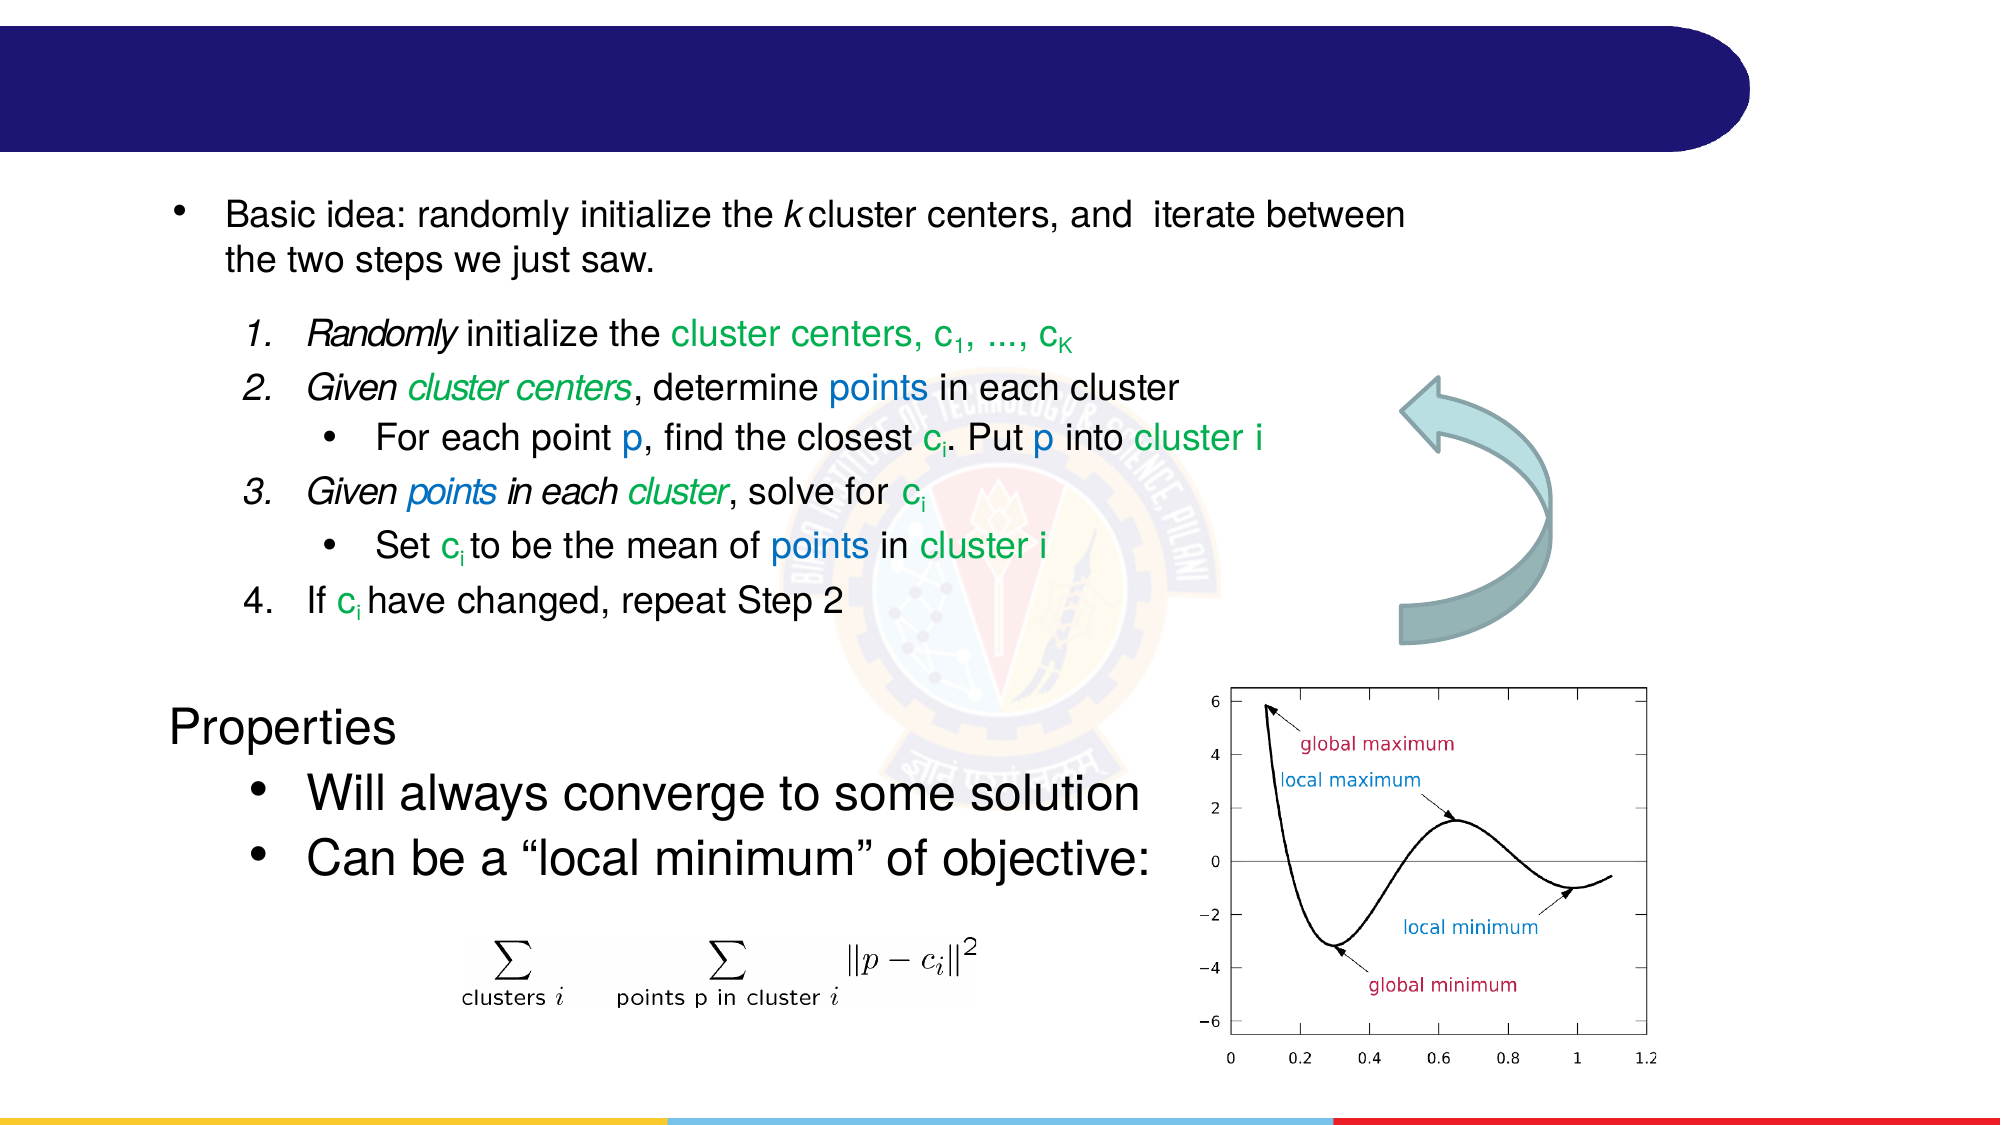

#
Basic idea: randomly initialize the k cluster centers, and  iterate between the two steps we just saw.
Randomly initialize the cluster centers, c1, ..., cK
Given cluster centers, determine points in each cluster
For each point p, find the closest ci. Put p into cluster i
Given points in each cluster, solve for ci
Set ci to be the mean of points in cluster i
If ci have changed, repeat Step 2

Properties
Will always converge to some solution
Can be a “local minimum” of objective: